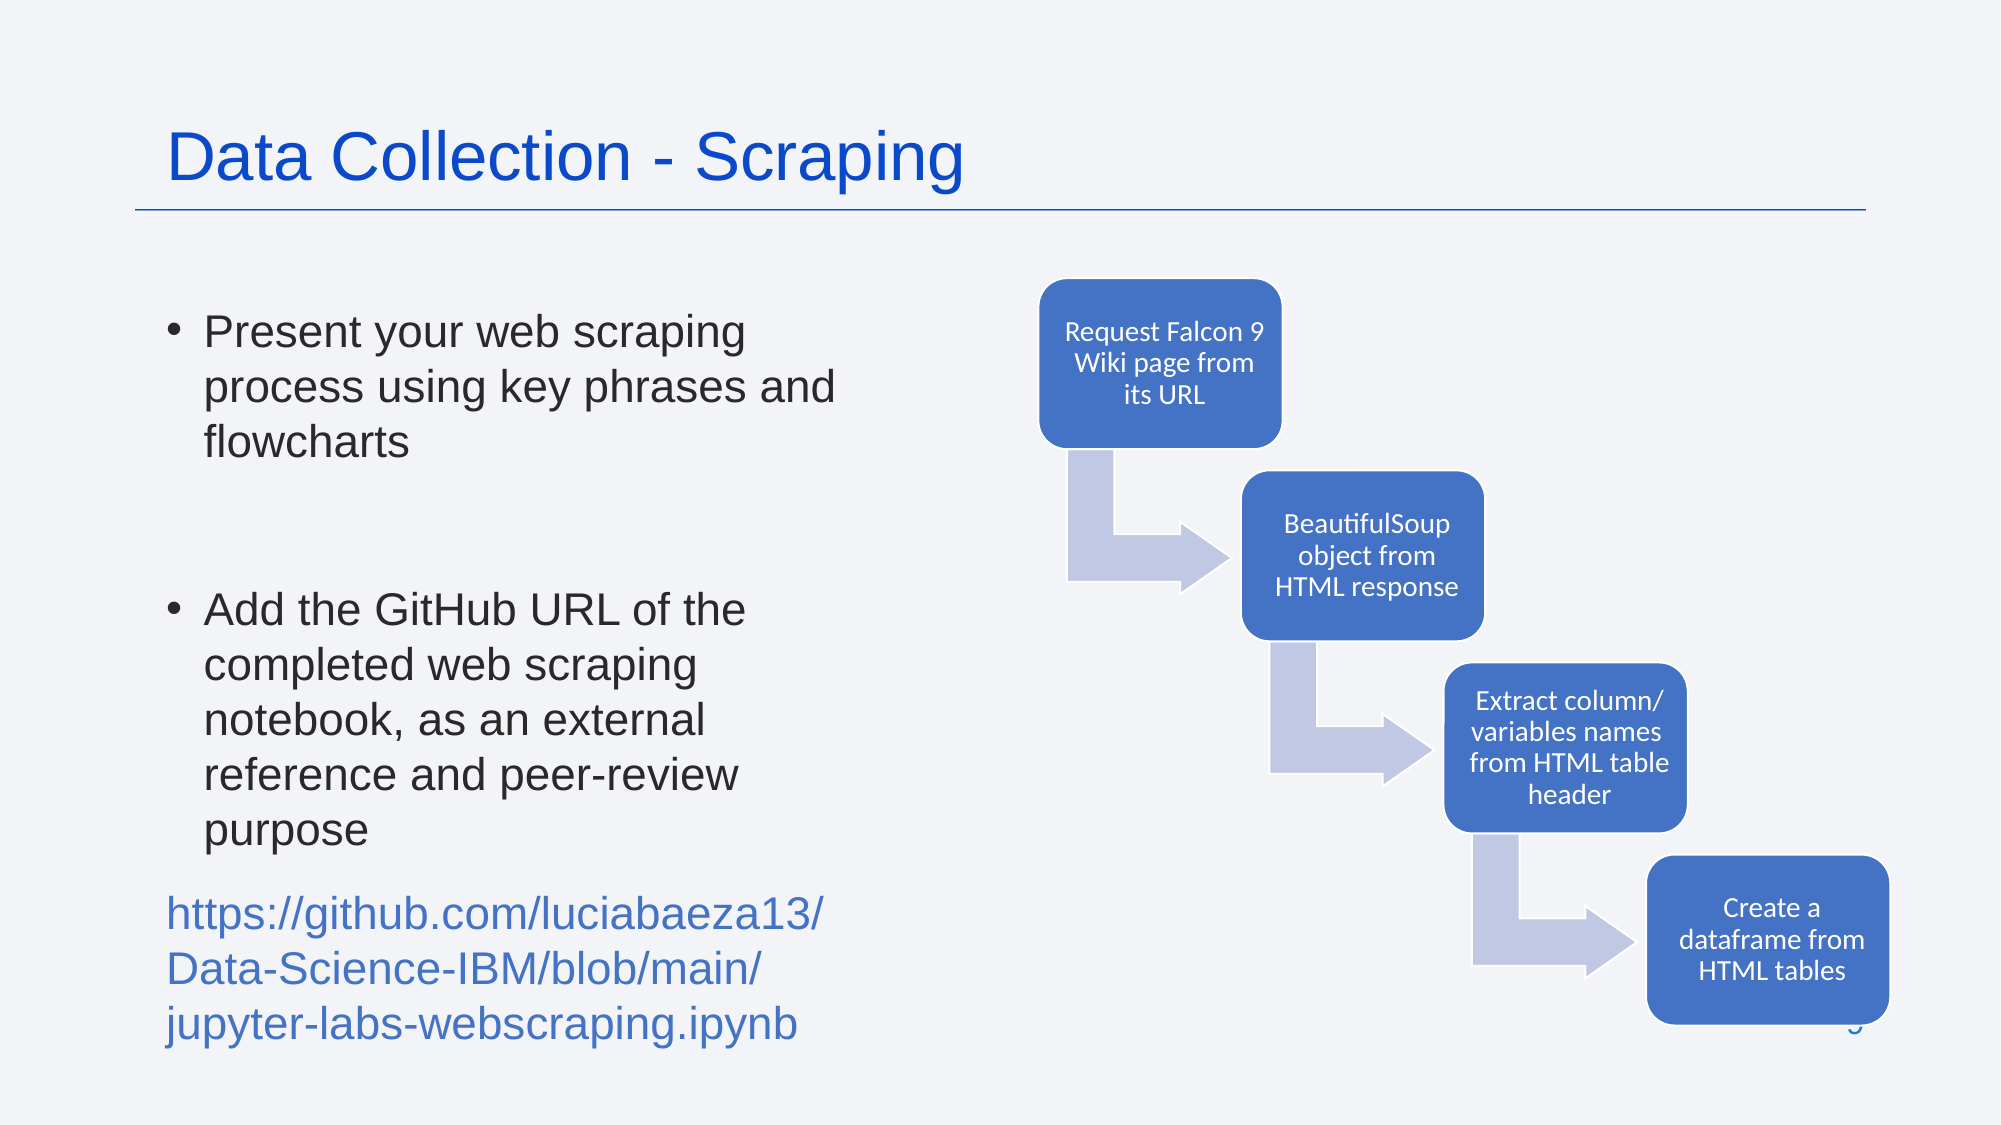

Data Collection - Scraping
Request Falcon 9 Wiki page from its URL
BeautifulSoup object from HTML response
Extract column/ variables names  from HTML table header
Create a dataframe from HTML tables
Present your web scraping process using key phrases and flowcharts

Add the GitHub URL of the completed web scraping notebook, as an external reference and peer-review purpose
https://github.com/luciabaeza13/Data-Science-IBM/blob/main/jupyter-labs-webscraping.ipynb
9